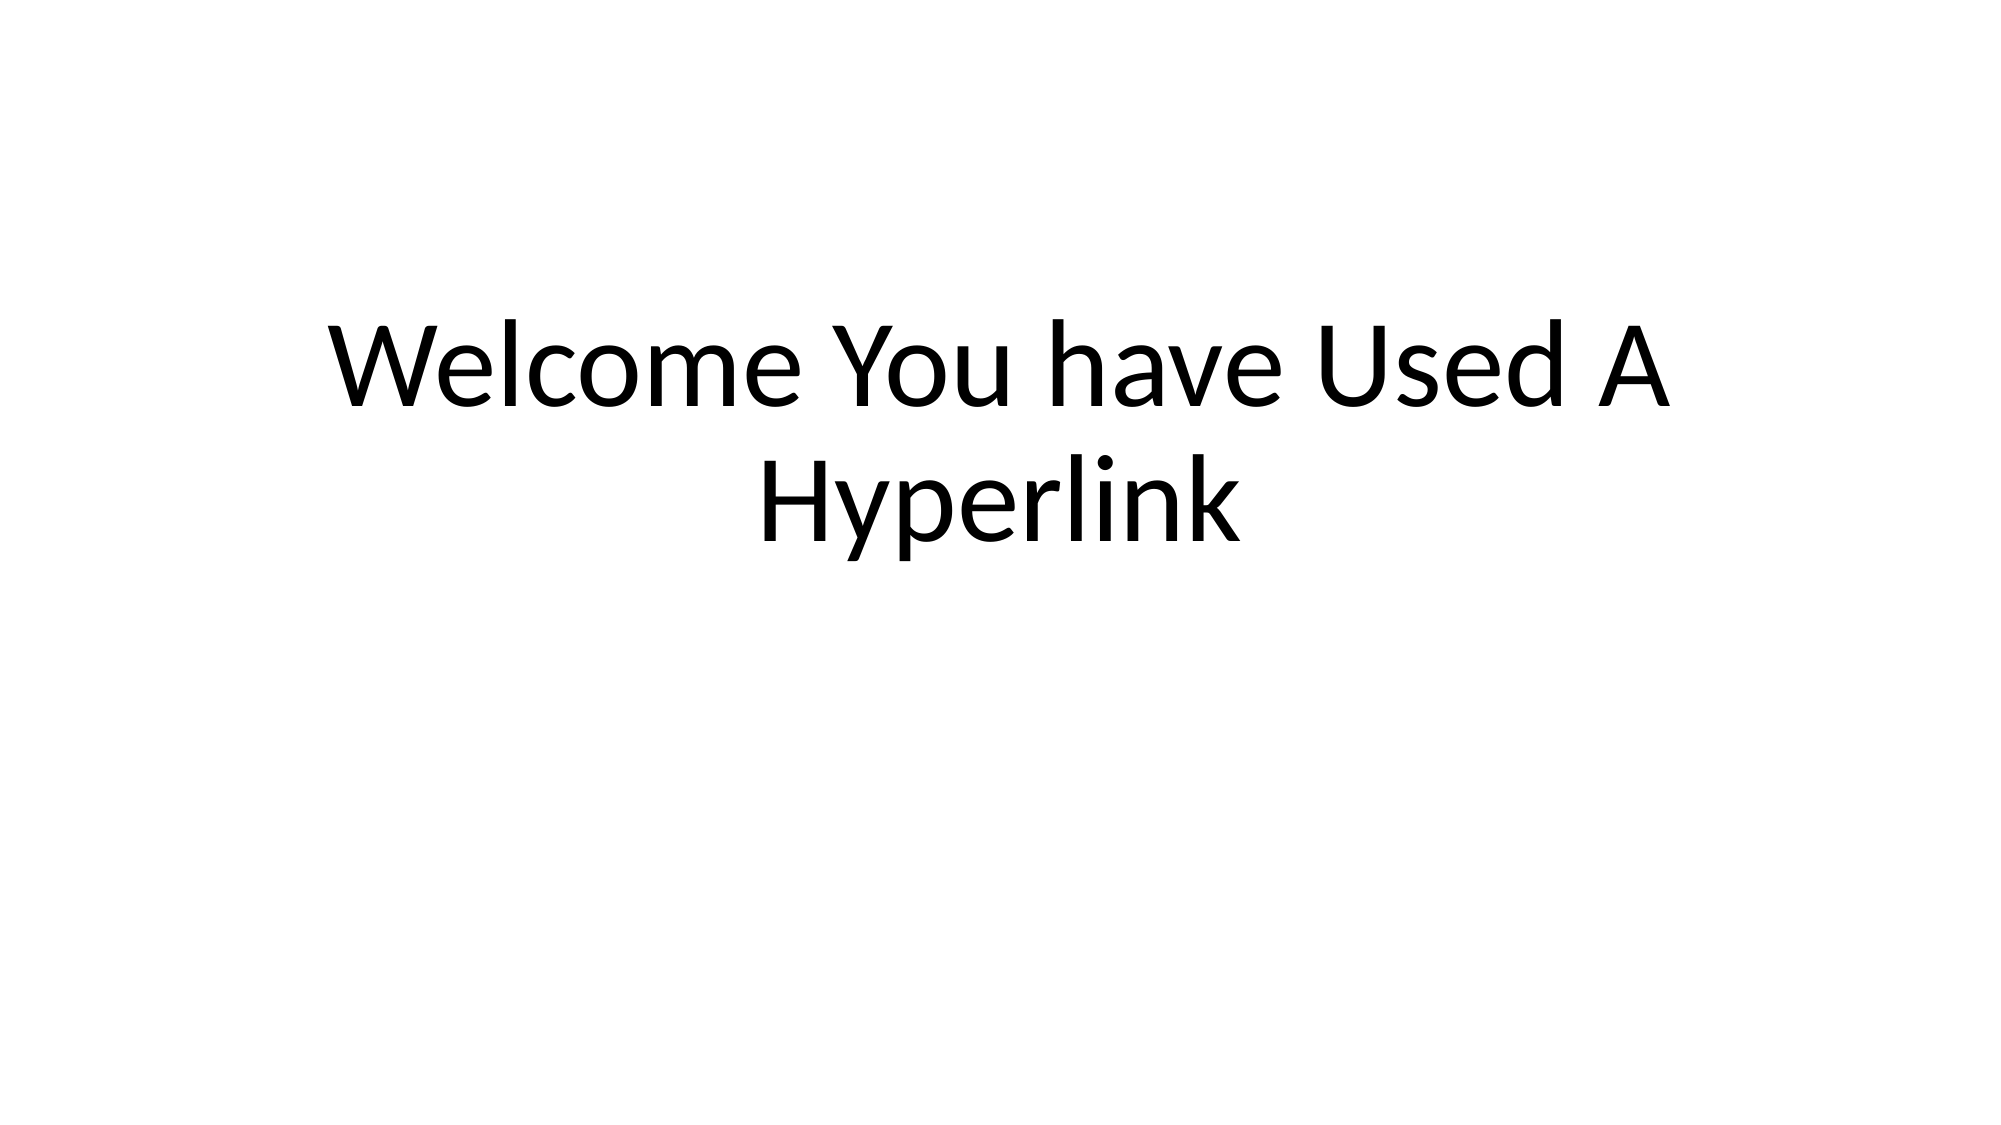

# Welcome You have Used A Hyperlink